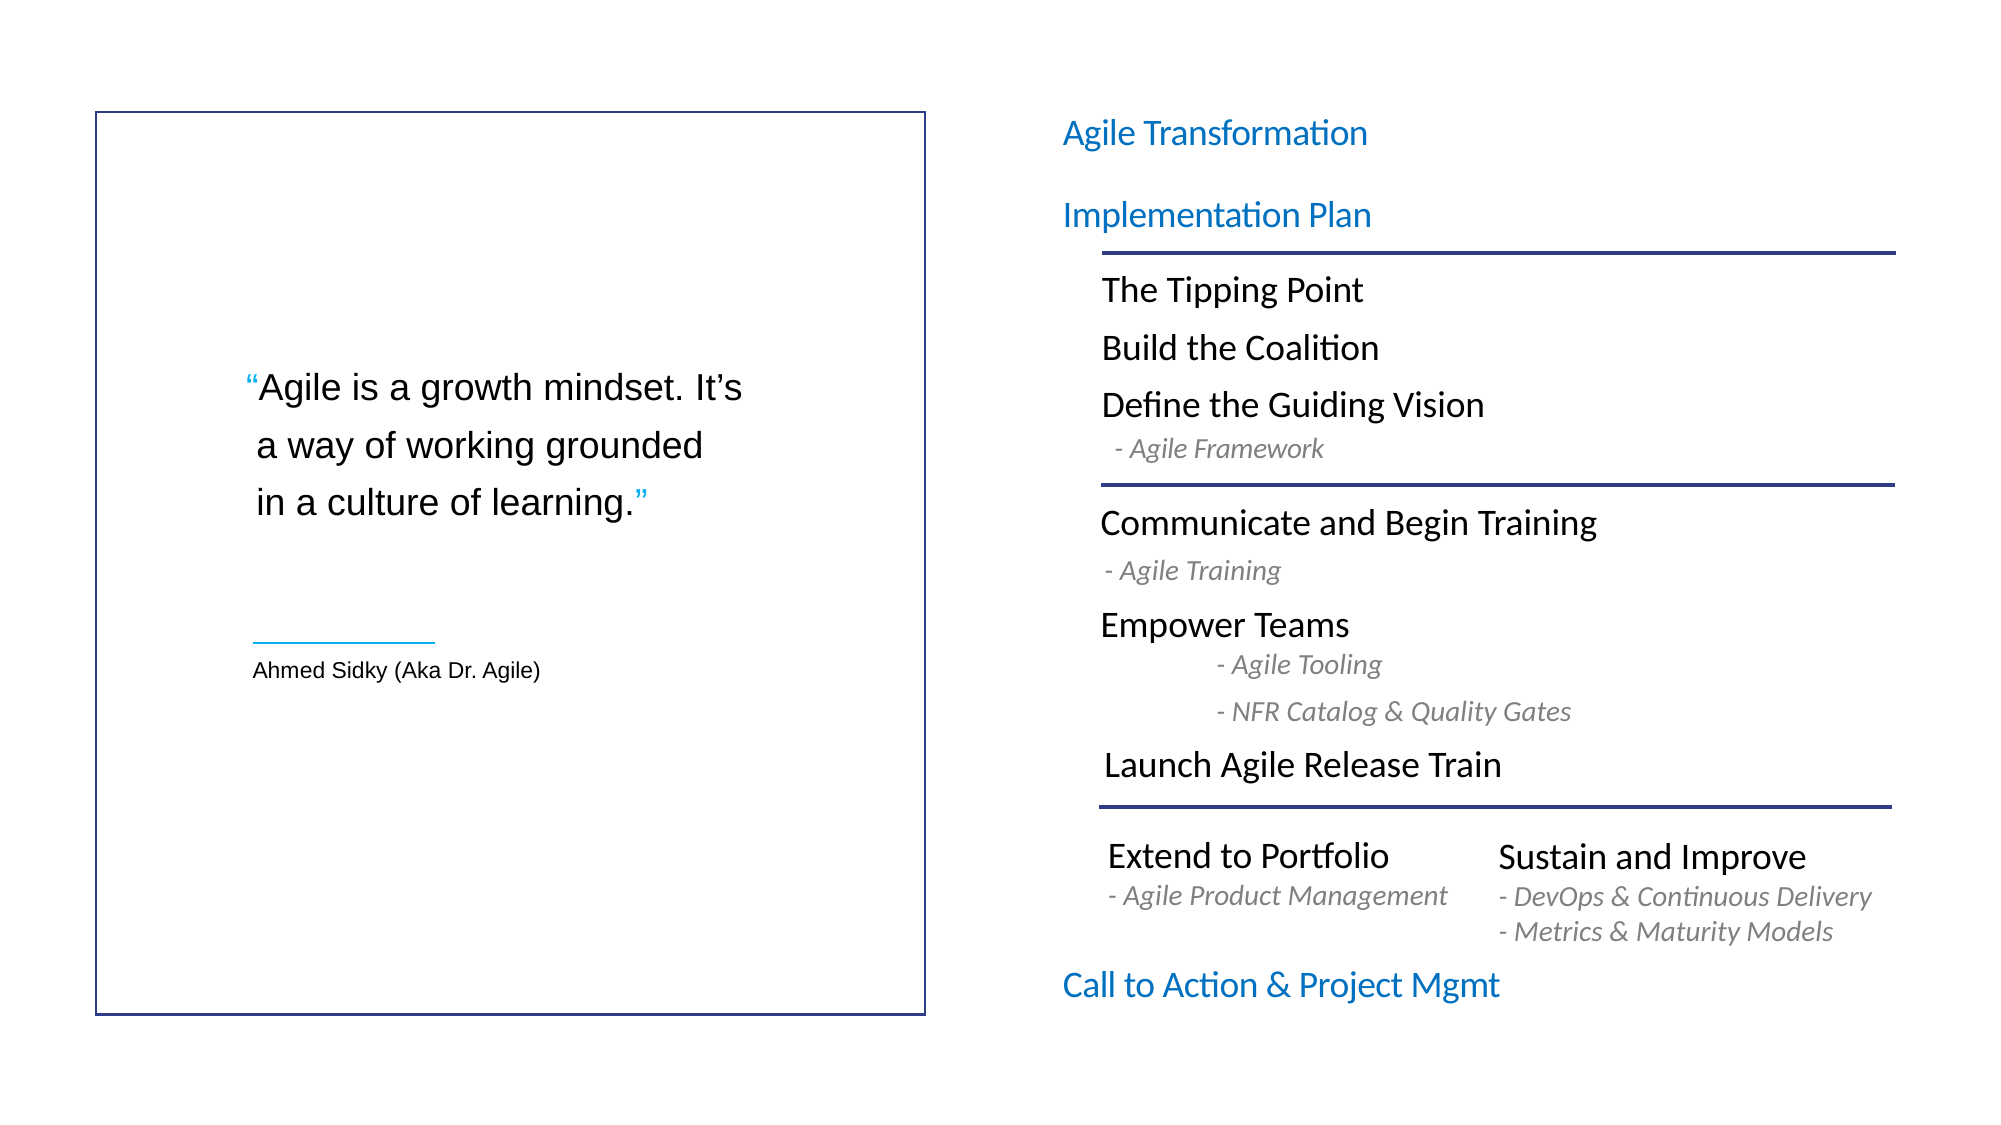

Agile Transformation

Implementation Plan

Call to Action & Project Mgmt

“Agile is a growth mindset. It’s
 a way of working grounded
 in a culture of learning.”

 Ahmed Sidky (Aka Dr. Agile)

     The Tipping Point
     Build the Coalition
     Define the Guiding Vision
	 - Agile Framework

     Communicate and Begin Training
	- Agile Training
     Empower Teams
		 - Agile Tooling
		 - NFR Catalog & Quality Gates
	Launch Agile Release Train
John Blanco —  Enterprise Agile  Transformation Leader
Extend to Portfolio
- Agile Product Management
Sustain and Improve
- DevOps & Continuous Delivery
- Metrics & Maturity Models